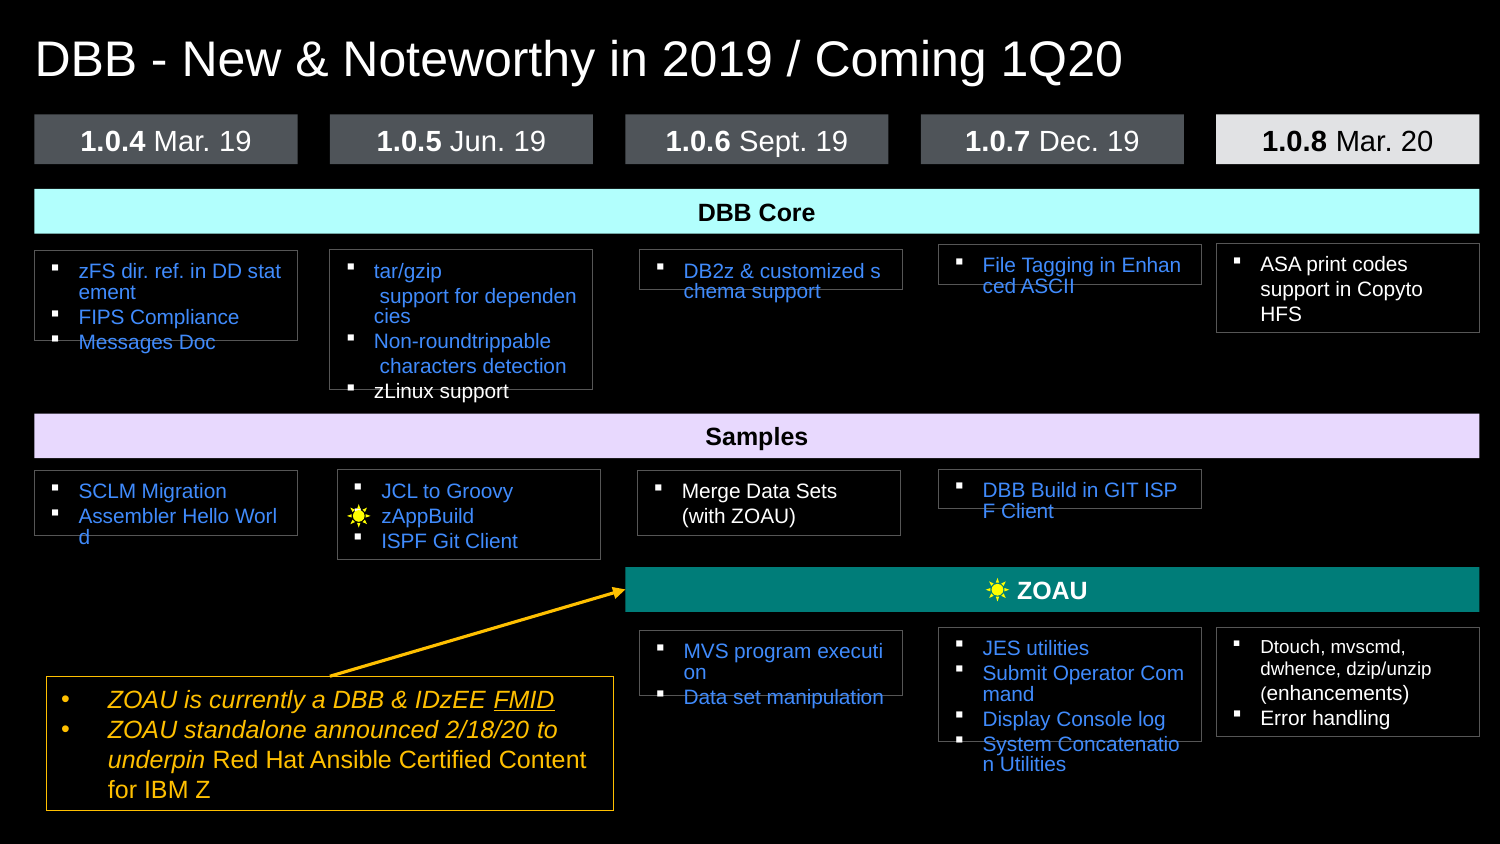

# DBB - New & Noteworthy in 2019 / Coming 1Q20
1.0.4 Mar. 19
1.0.8 Mar. 20
1.0.6 Sept. 19
1.0.7 Dec. 19
1.0.5 Jun. 19
DBB Core
ASA print codes support in Copyto HFS
File Tagging in Enhanced ASCII
tar/gzip support for dependencies
Non-roundtrippable characters detection
zLinux support
DB2z & customized schema support
zFS dir. ref. in DD statement
FIPS Compliance
Messages Doc
Samples
DBB Build in GIT ISPF Client
JCL to Groovy
zAppBuild
ISPF Git Client
SCLM Migration
Assembler Hello World
Merge Data Sets (with ZOAU)

ZOAU

JES utilities
Submit Operator Command
Display Console log
System Concatenation Utilities
Dtouch, mvscmd, dwhence, dzip/unzip (enhancements)
Error handling
MVS program execution
Data set manipulation
ZOAU is currently a DBB & IDzEE FMID
ZOAU standalone announced 2/18/20 to underpin Red Hat Ansible Certified Content for IBM Z